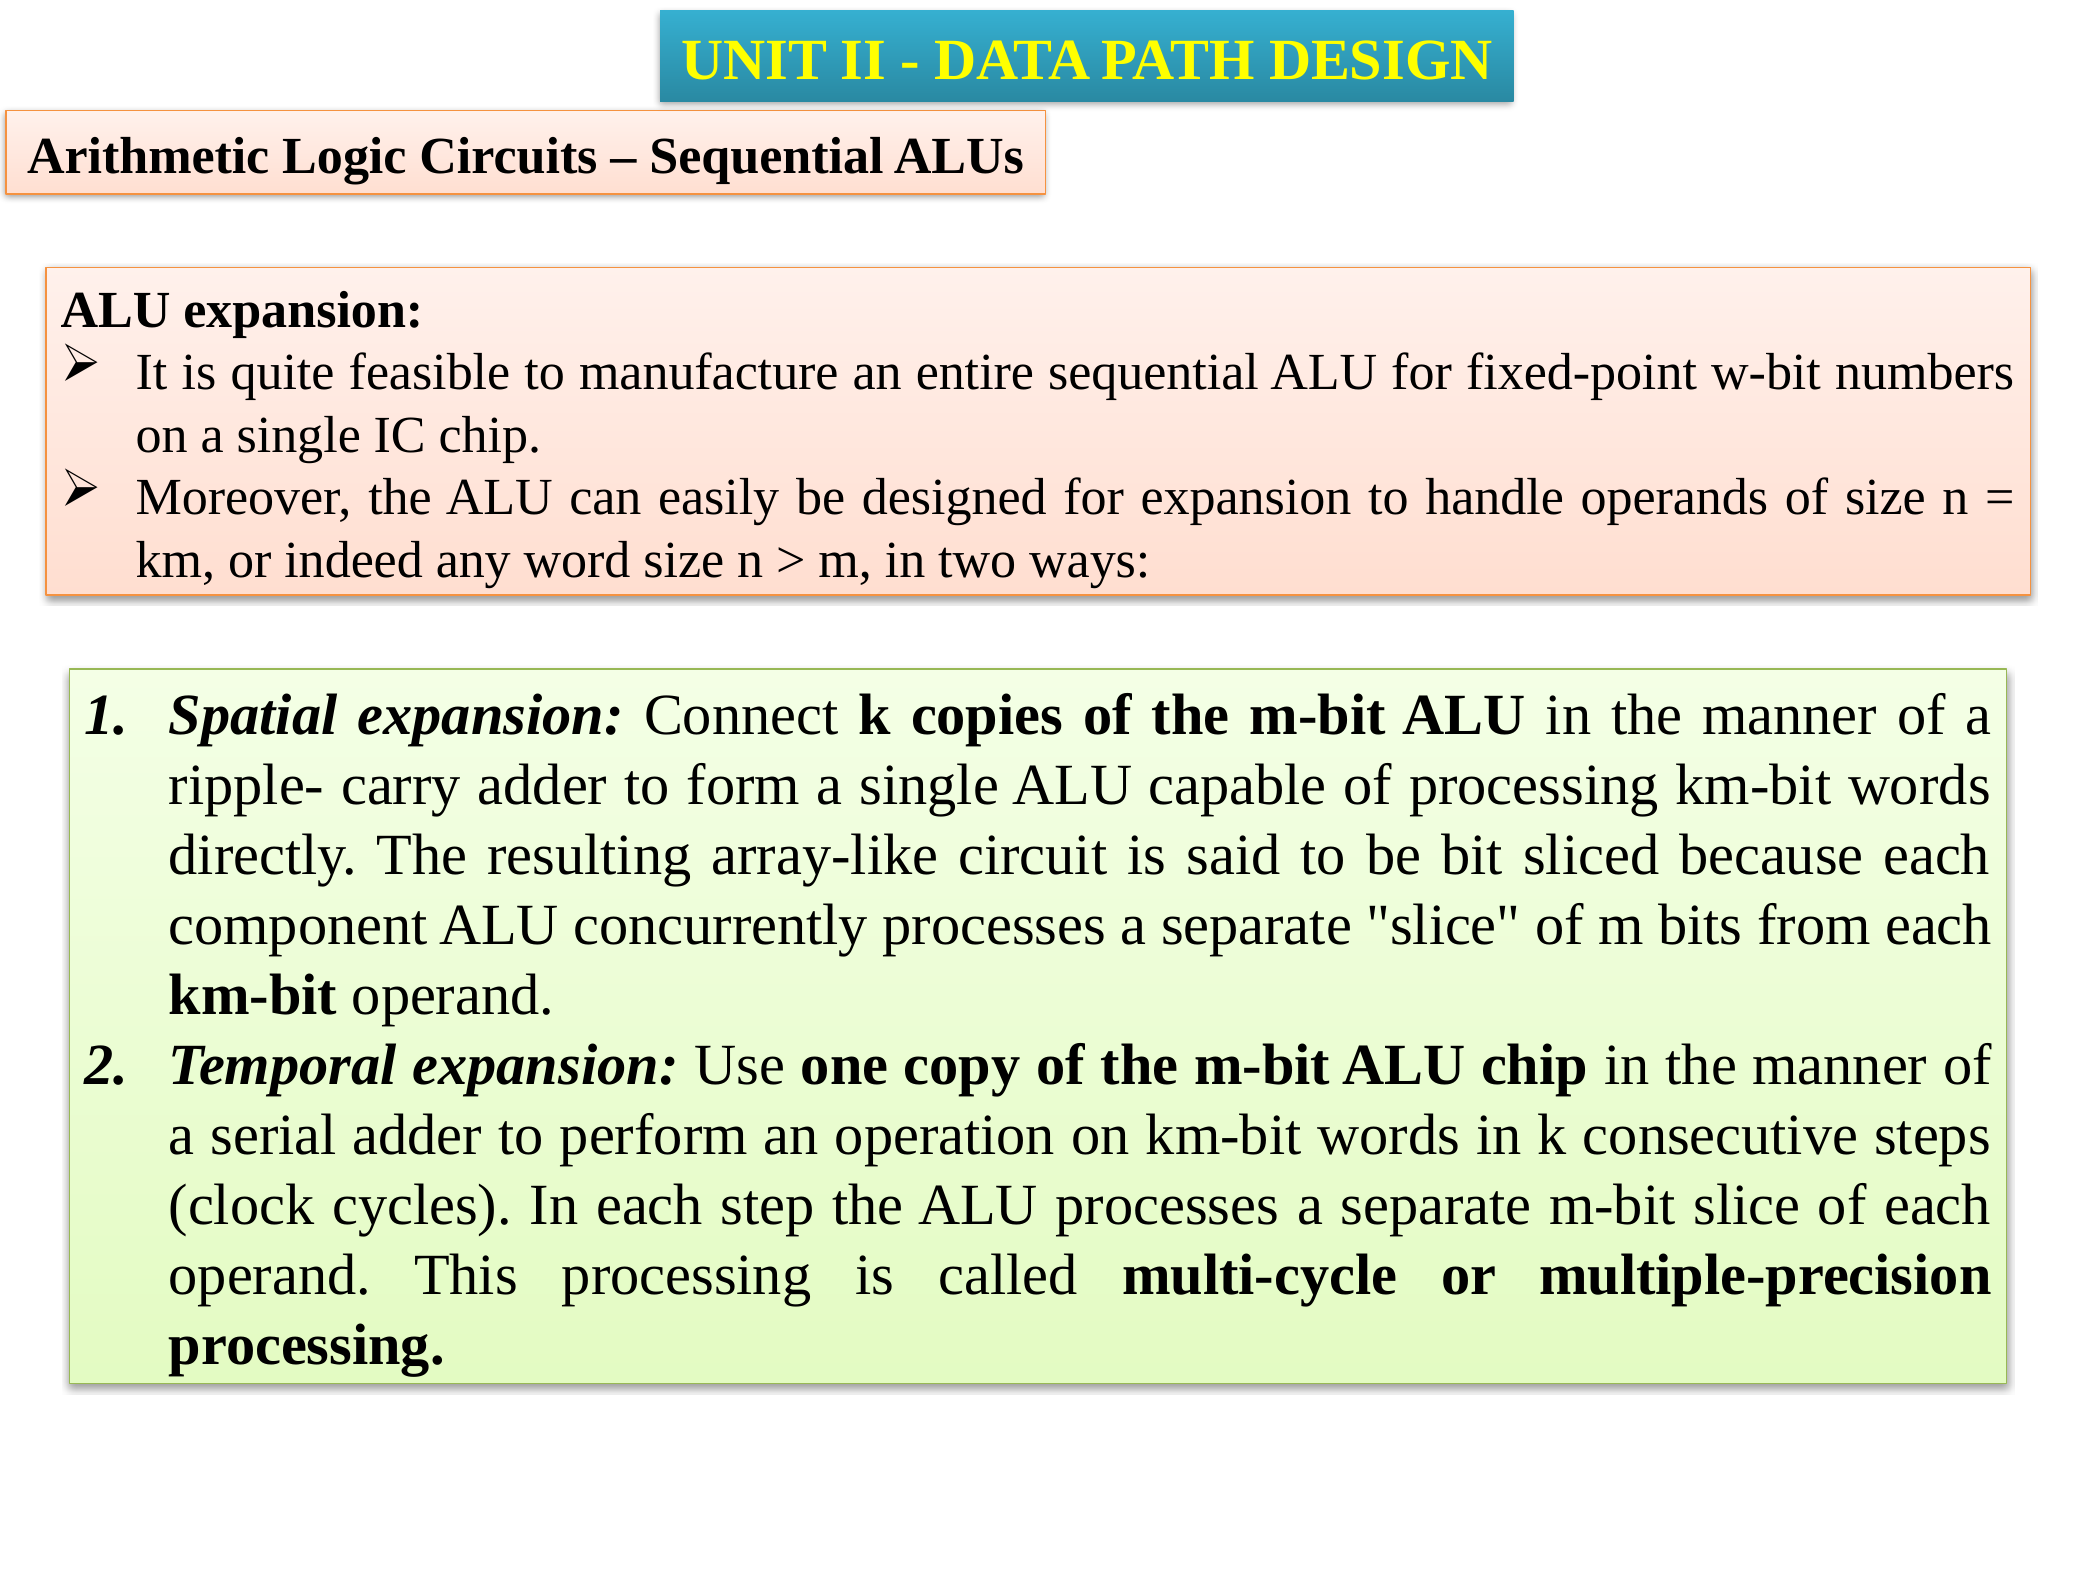

UNIT II - DATA PATH DESIGN
Arithmetic Logic Circuits – Sequential ALUs
ALU expansion:
It is quite feasible to manufacture an entire sequential ALU for fixed-point w-bit numbers on a single IC chip.
Moreover, the ALU can easily be designed for expansion to handle operands of size n = km, or indeed any word size n > m, in two ways:
Spatial expansion: Connect k copies of the m-bit ALU in the manner of a ripple- carry adder to form a single ALU capable of processing km-bit words directly. The resulting array-like circuit is said to be bit sliced because each component ALU concurrently processes a separate "slice" of m bits from each km-bit operand.
Temporal expansion: Use one copy of the m-bit ALU chip in the manner of a serial adder to perform an operation on km-bit words in k consecutive steps (clock cycles). In each step the ALU processes a separate m-bit slice of each operand. This processing is called multi-cycle or multiple-precision processing.